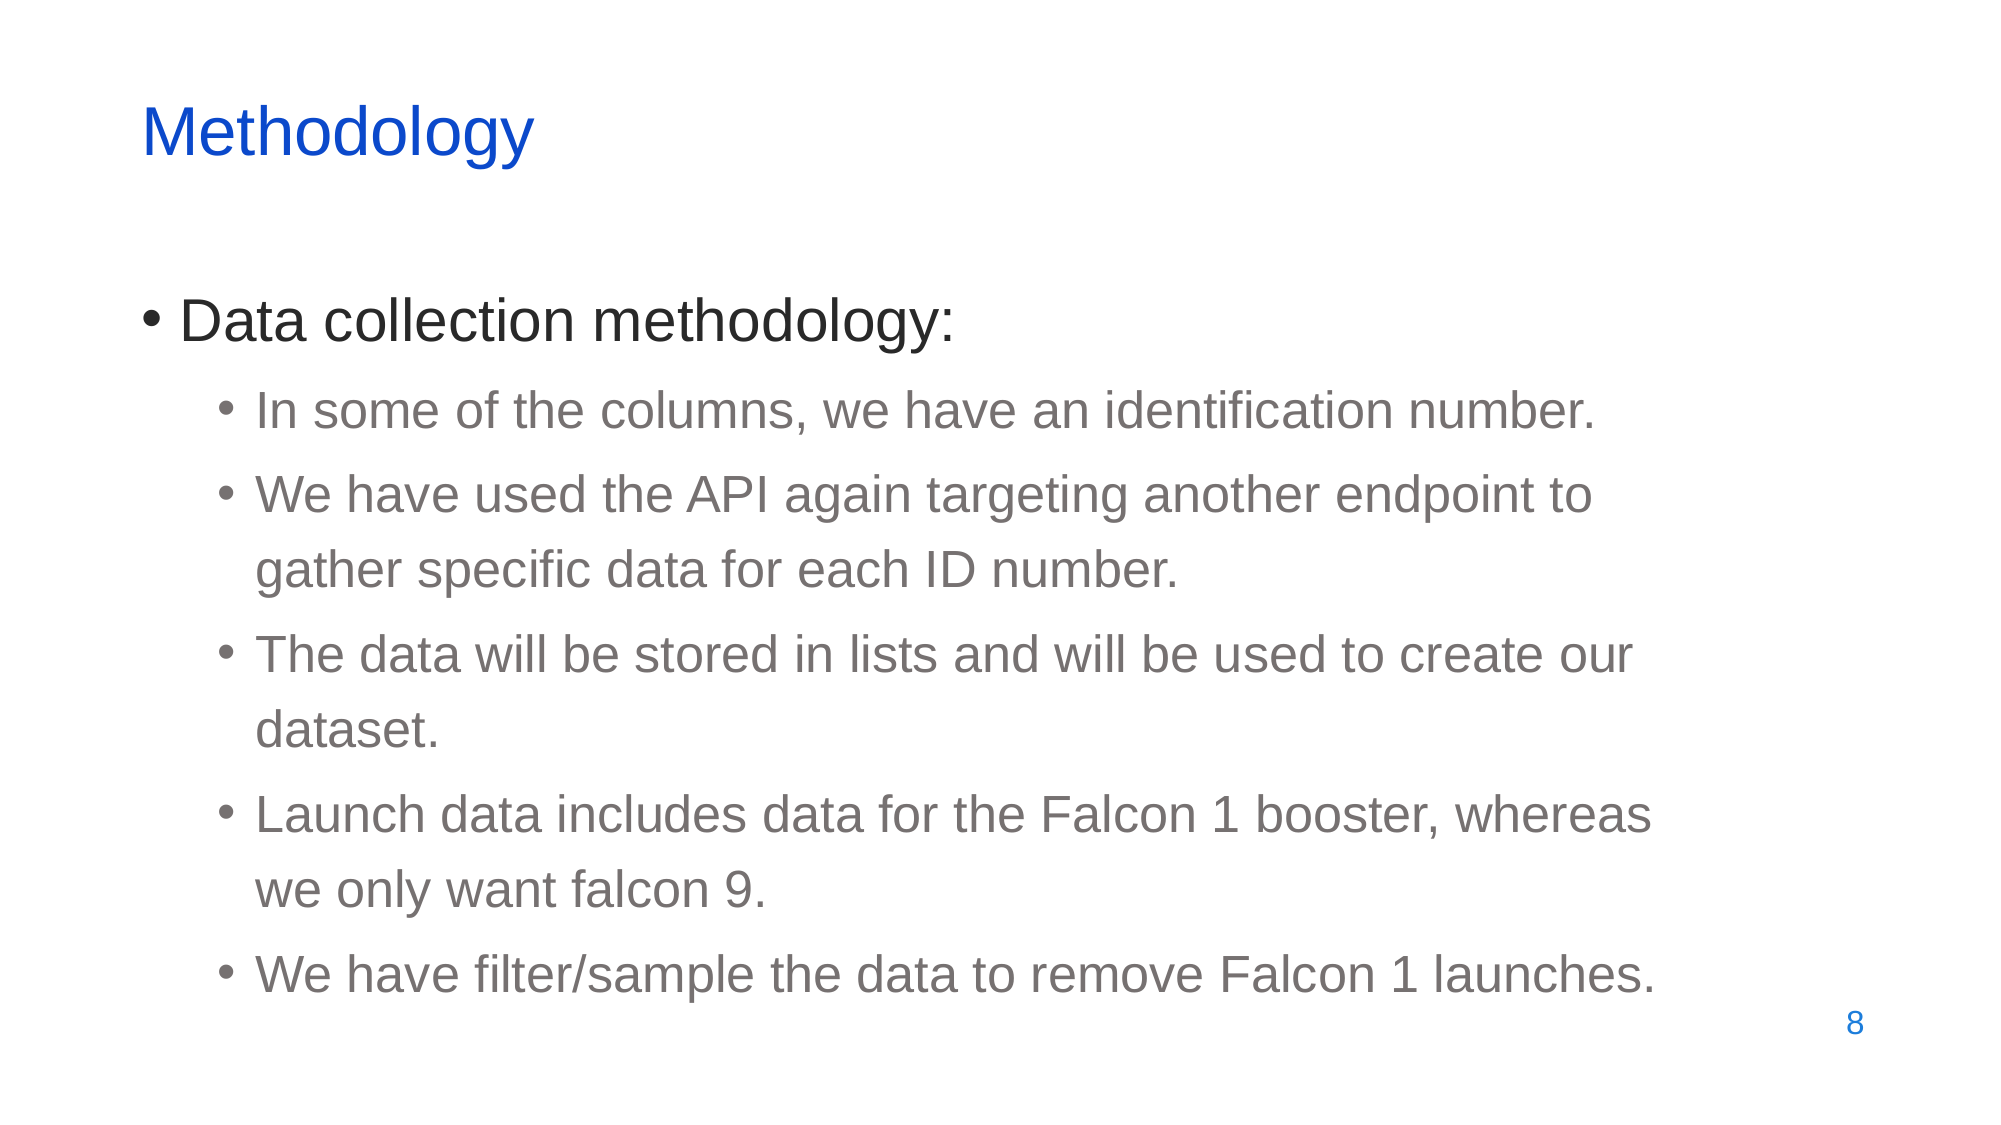

Methodology
Data collection methodology:
In some of the columns, we have an identification number.
We have used the API again targeting another endpoint to gather specific data for each ID number.
The data will be stored in lists and will be used to create our dataset.
Launch data includes data for the Falcon 1 booster, whereas we only want falcon 9.
We have filter/sample the data to remove Falcon 1 launches.

8